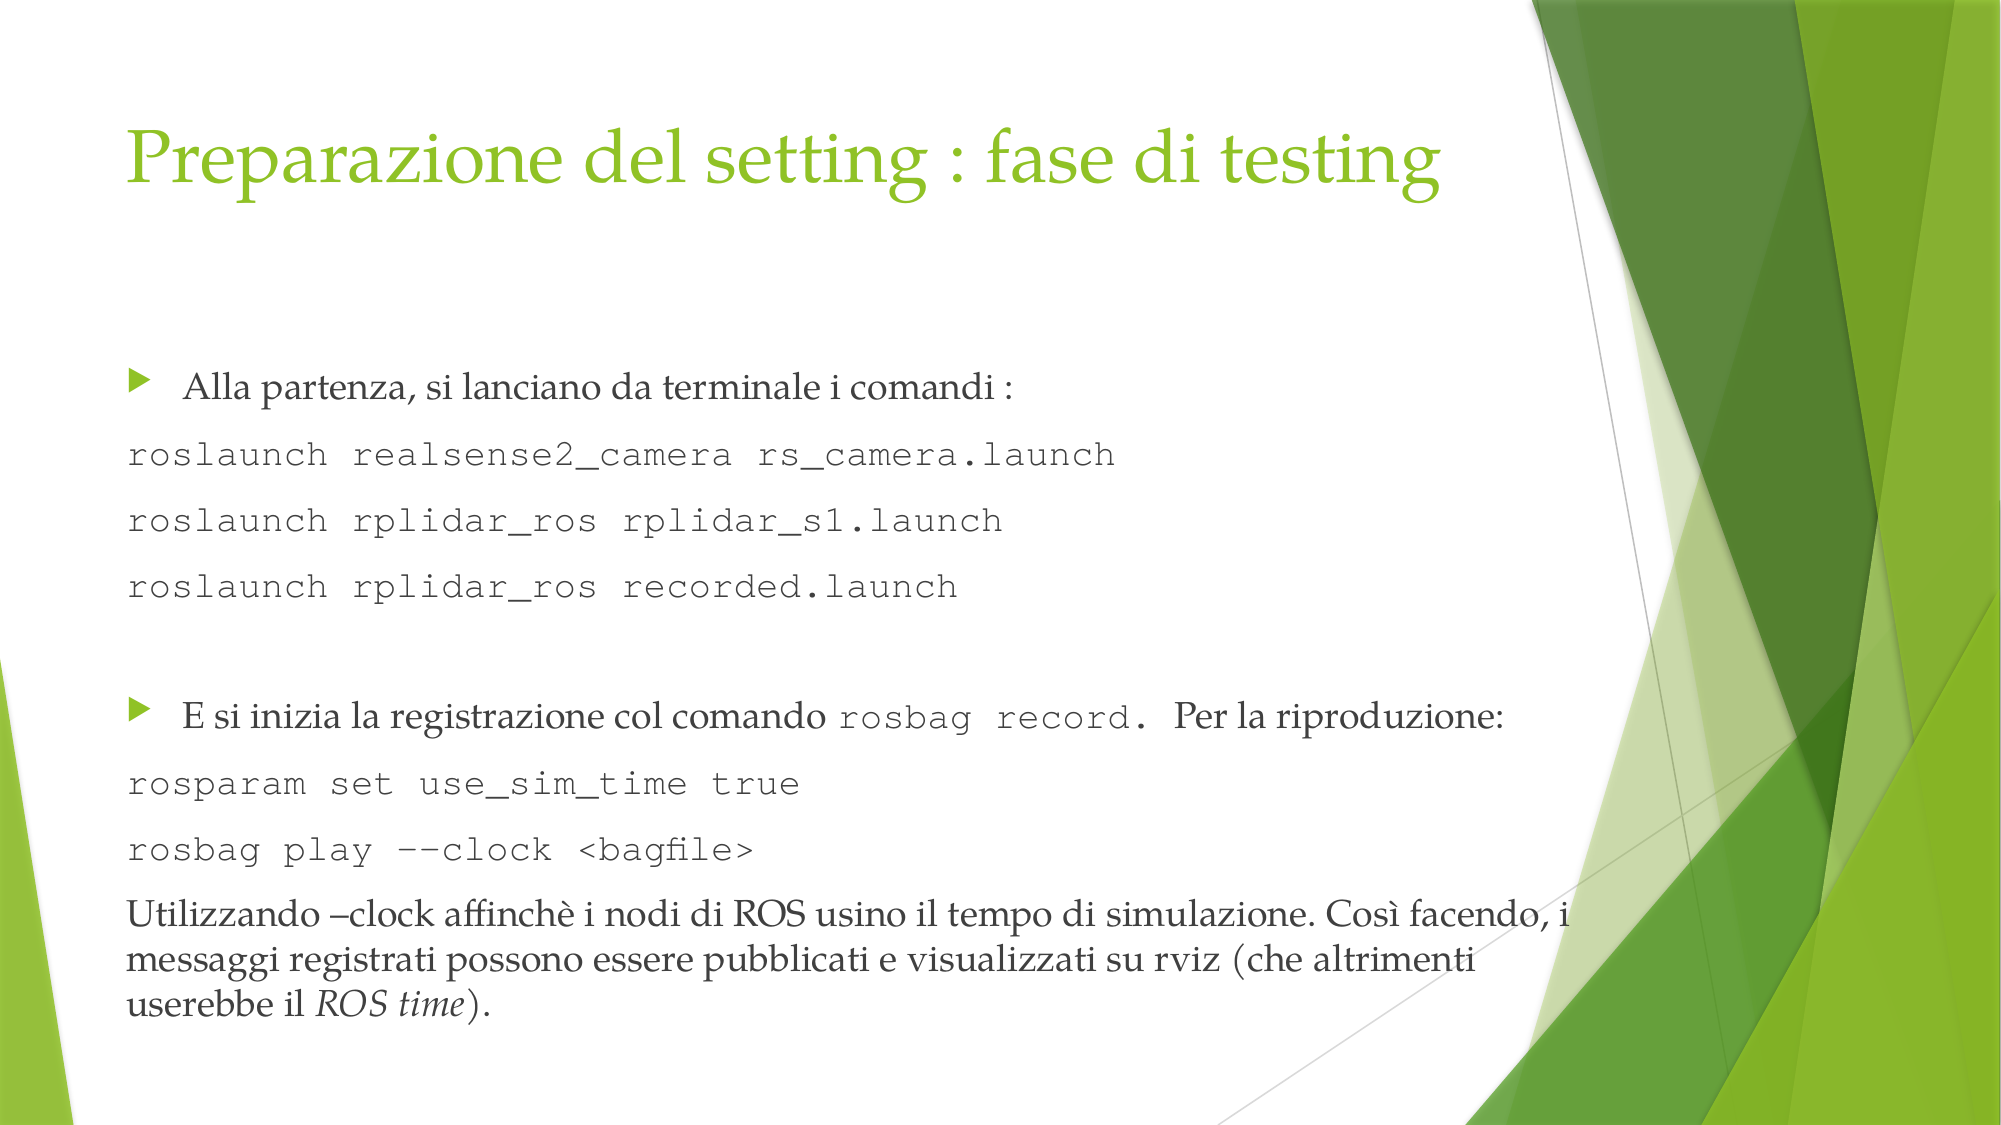

# Preparazione del setting : fase di testing
Alla partenza, si lanciano da terminale i comandi :
roslaunch realsense2_camera rs_camera.launch
roslaunch rplidar_ros rplidar_s1.launch
roslaunch rplidar_ros recorded.launch

E si inizia la registrazione col comando rosbag record. Per la riproduzione:
rosparam set use_sim_time true
rosbag play –-clock <bagfile>
Utilizzando –clock affinchè i nodi di ROS usino il tempo di simulazione. Così facendo, i messaggi registrati possono essere pubblicati e visualizzati su rviz (che altrimenti userebbe il ROS time).